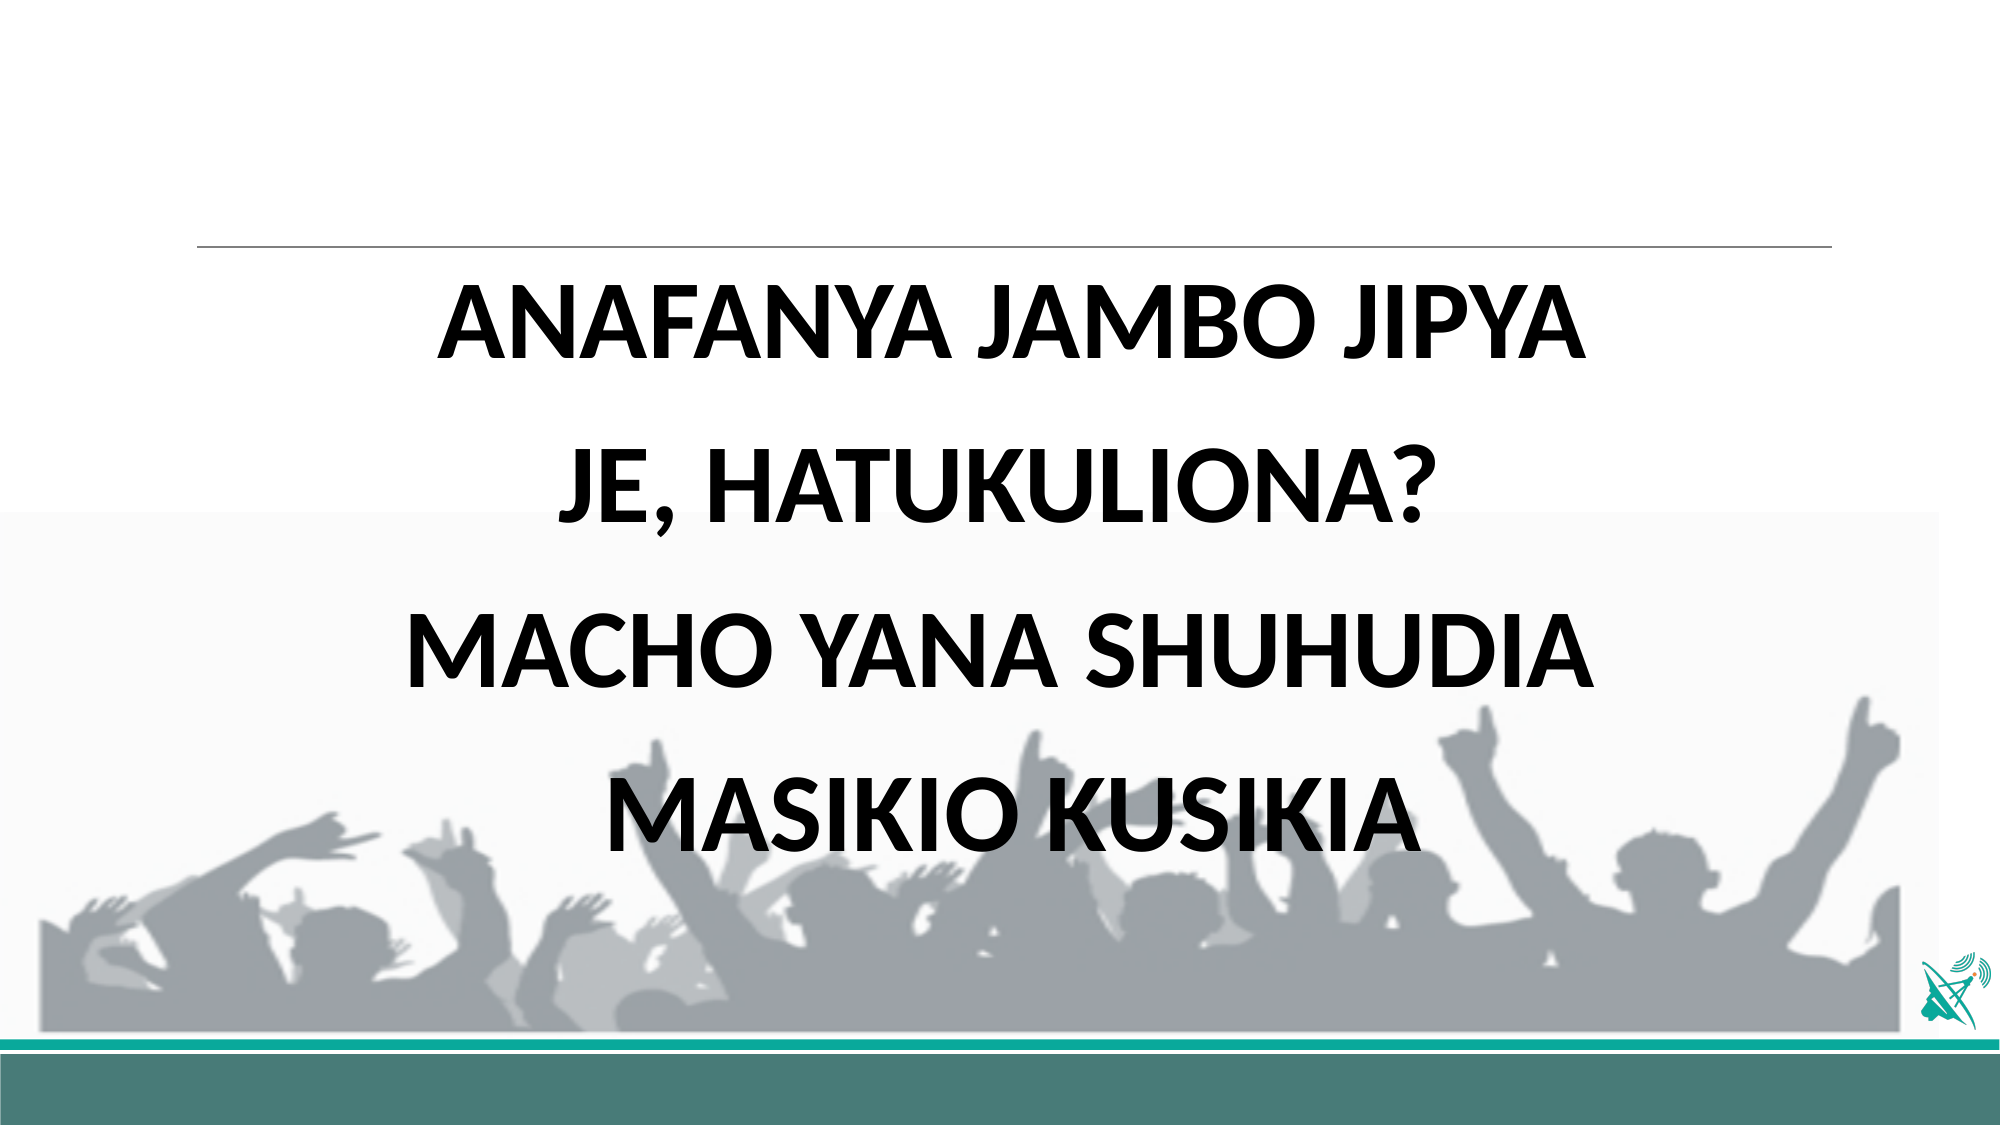

ANAFANYA JAMBO JIPYA
JE, HATUKULIONA?
MACHO YANA SHUHUDIA
MASIKIO KUSIKIA